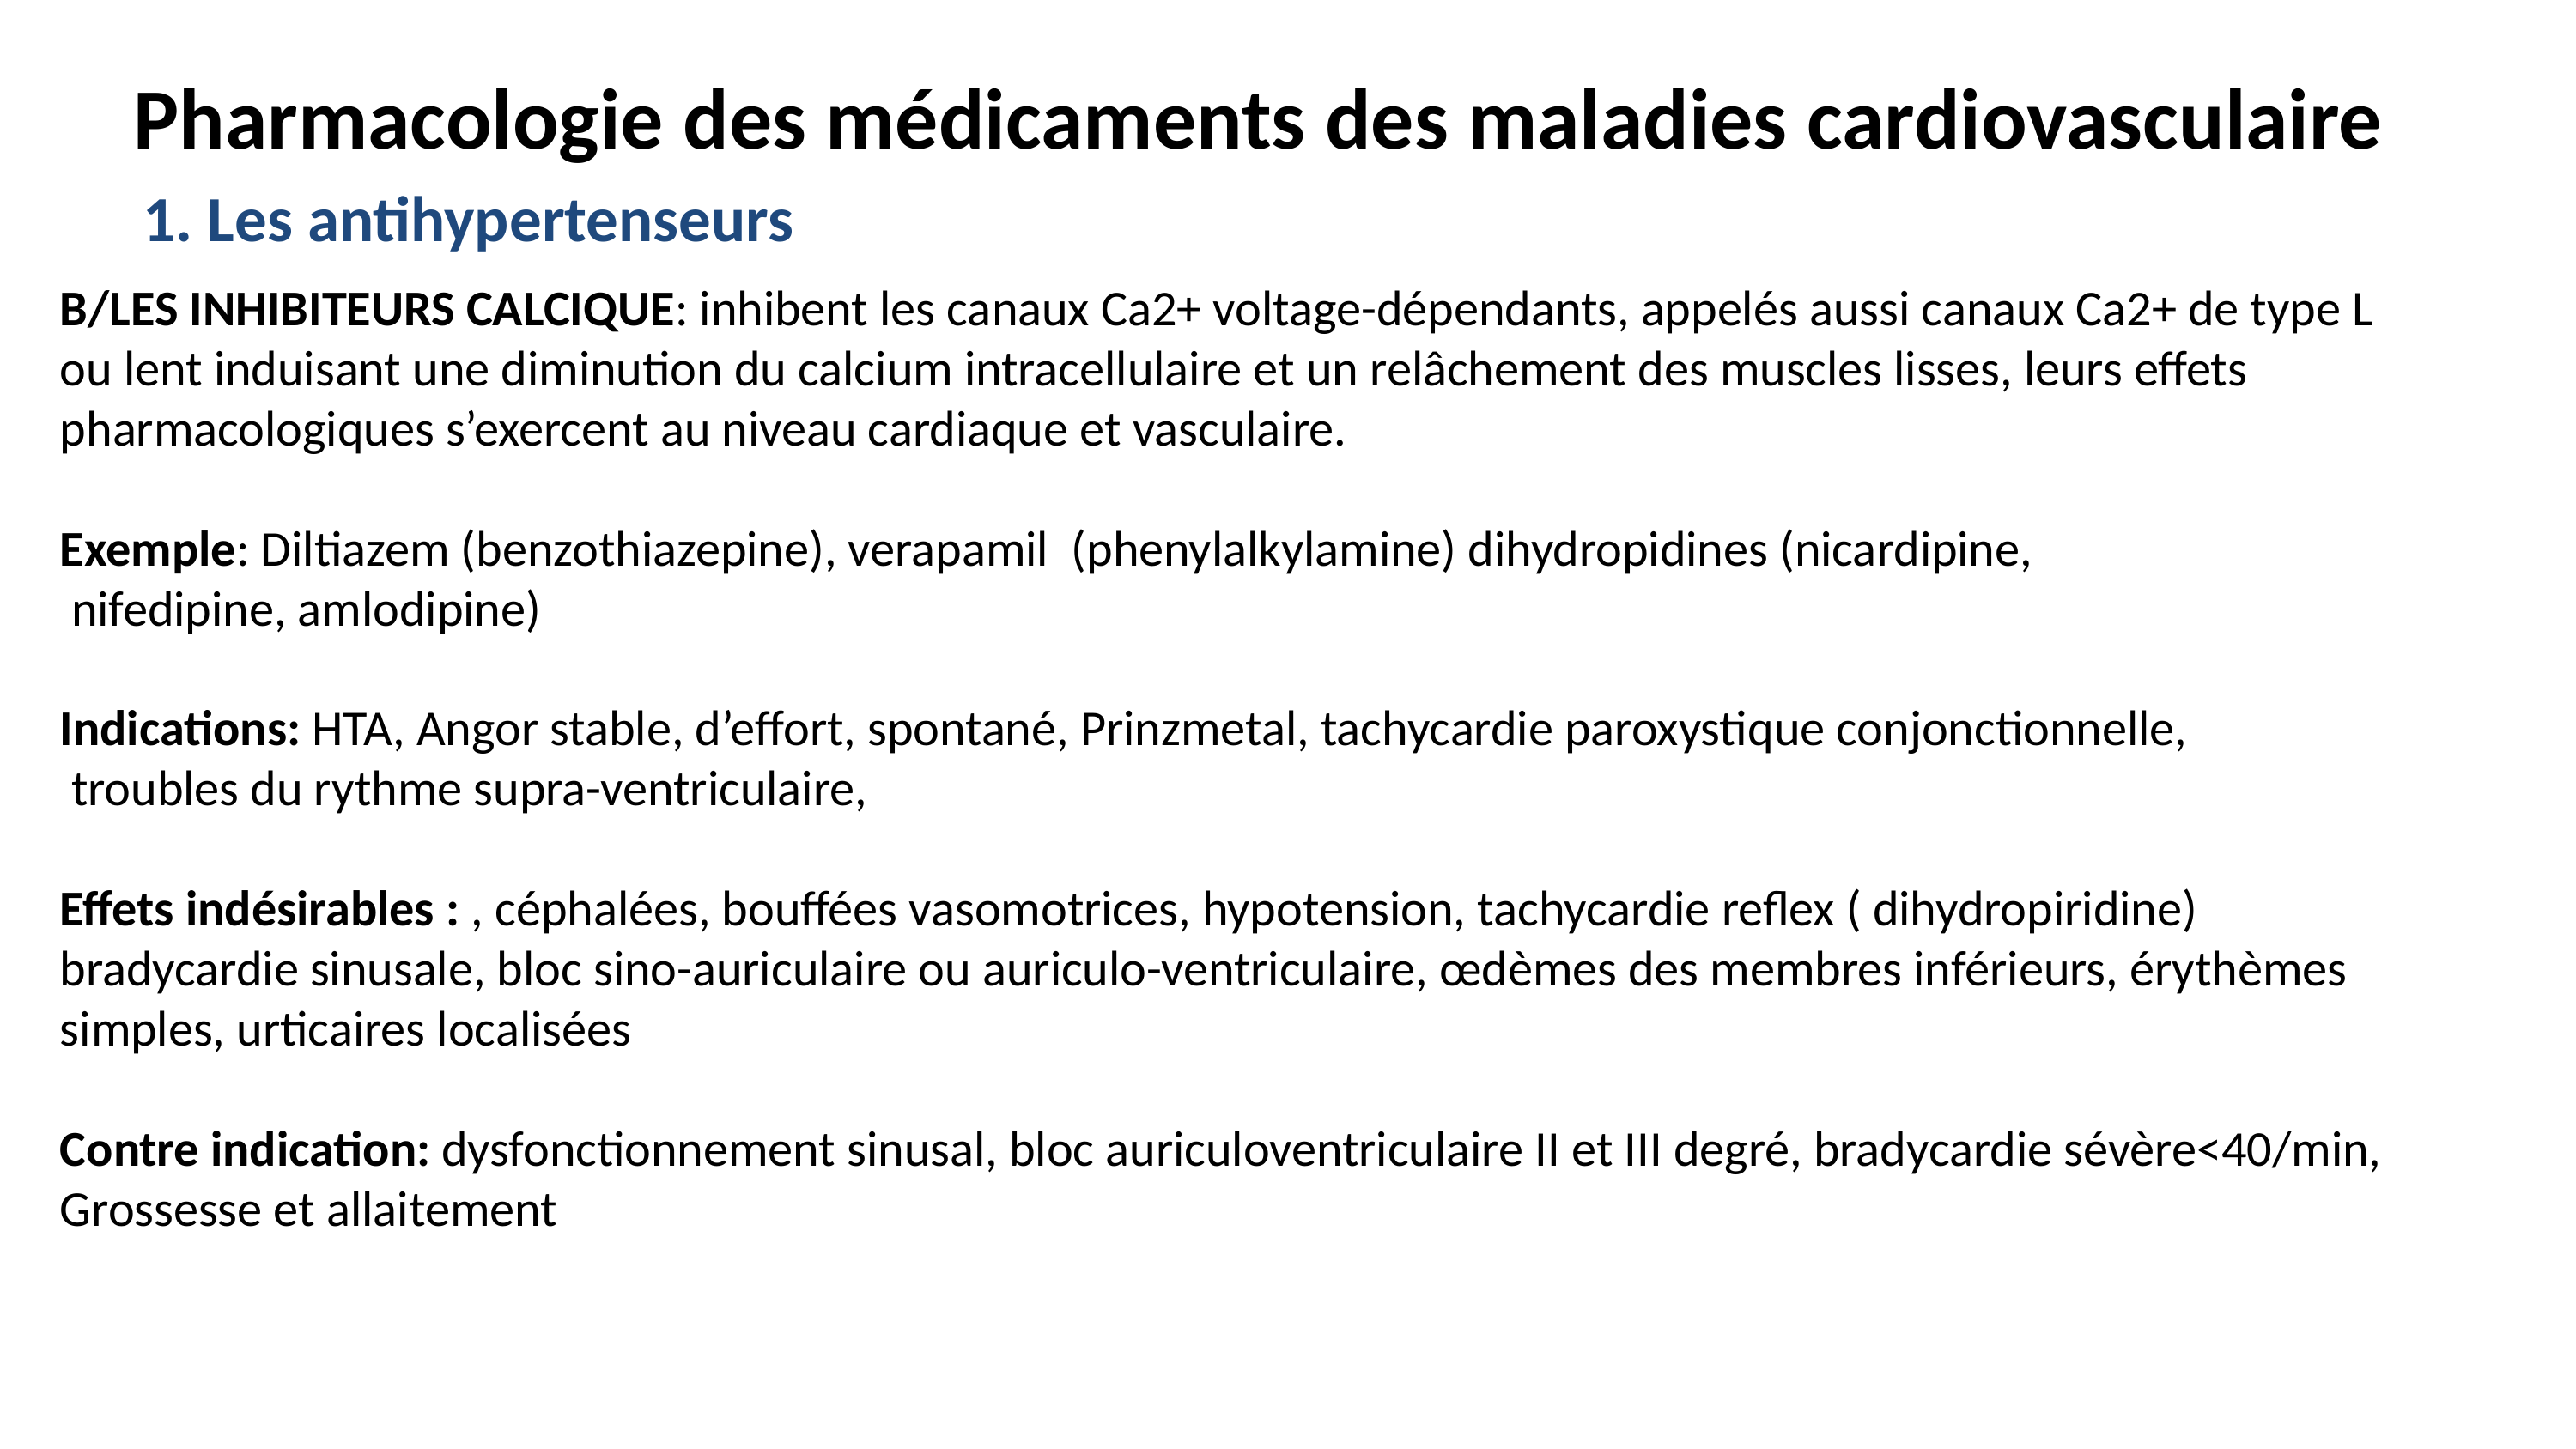

# Pharmacologie des médicaments des maladies cardiovasculaire
1. Les antihypertenseurs
B/LES INHIBITEURS CALCIQUE: inhibent les canaux Ca2+ voltage-dépendants, appelés aussi canaux Ca2+ de type L ou lent induisant une diminution du calcium intracellulaire et un relâchement des muscles lisses, leurs effets pharmacologiques s’exercent au niveau cardiaque et vasculaire.

Exemple: Diltiazem (benzothiazepine), verapamil  (phenylalkylamine) dihydropidines (nicardipine,
 nifedipine, amlodipine)

Indications: HTA, Angor stable, d’effort, spontané, Prinzmetal, tachycardie paroxystique conjonctionnelle,
 troubles du rythme supra-ventriculaire,

Effets indésirables : , céphalées, bouffées vasomotrices, hypotension, tachycardie reflex ( dihydropiridine)
bradycardie sinusale, bloc sino-auriculaire ou auriculo-ventriculaire, œdèmes des membres inférieurs, érythèmes simples, urticaires localisées

Contre indication: dysfonctionnement sinusal, bloc auriculoventriculaire II et III degré, bradycardie sévère<40/min, Grossesse et allaitement